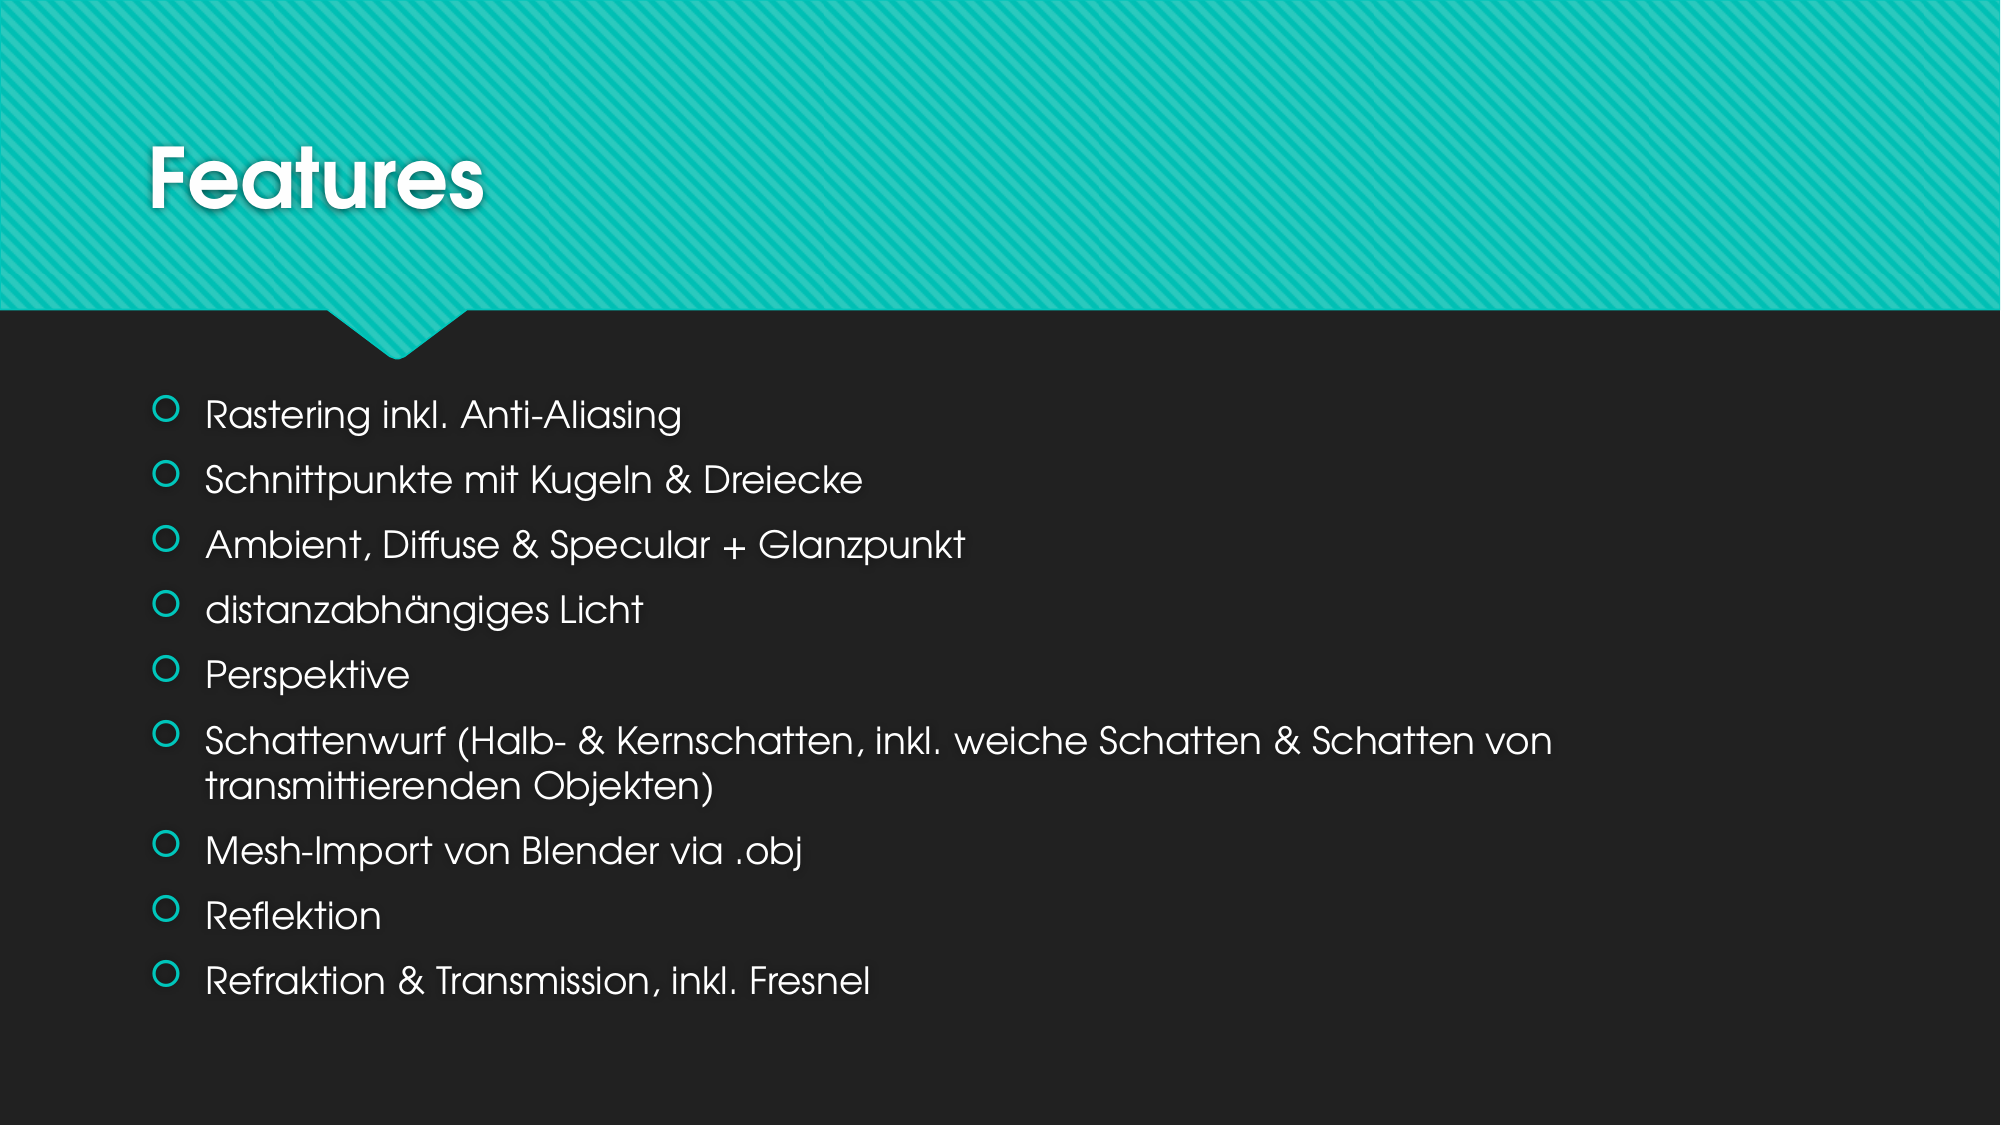

# Features
Rastering inkl. Anti-Aliasing
Schnittpunkte mit Kugeln & Dreiecke
Ambient, Diffuse & Specular + Glanzpunkt
distanzabhängiges Licht
Perspektive
Schattenwurf (Halb- & Kernschatten, inkl. weiche Schatten & Schatten von transmittierenden Objekten)
Mesh-Import von Blender via .obj
Reflektion
Refraktion & Transmission, inkl. Fresnel